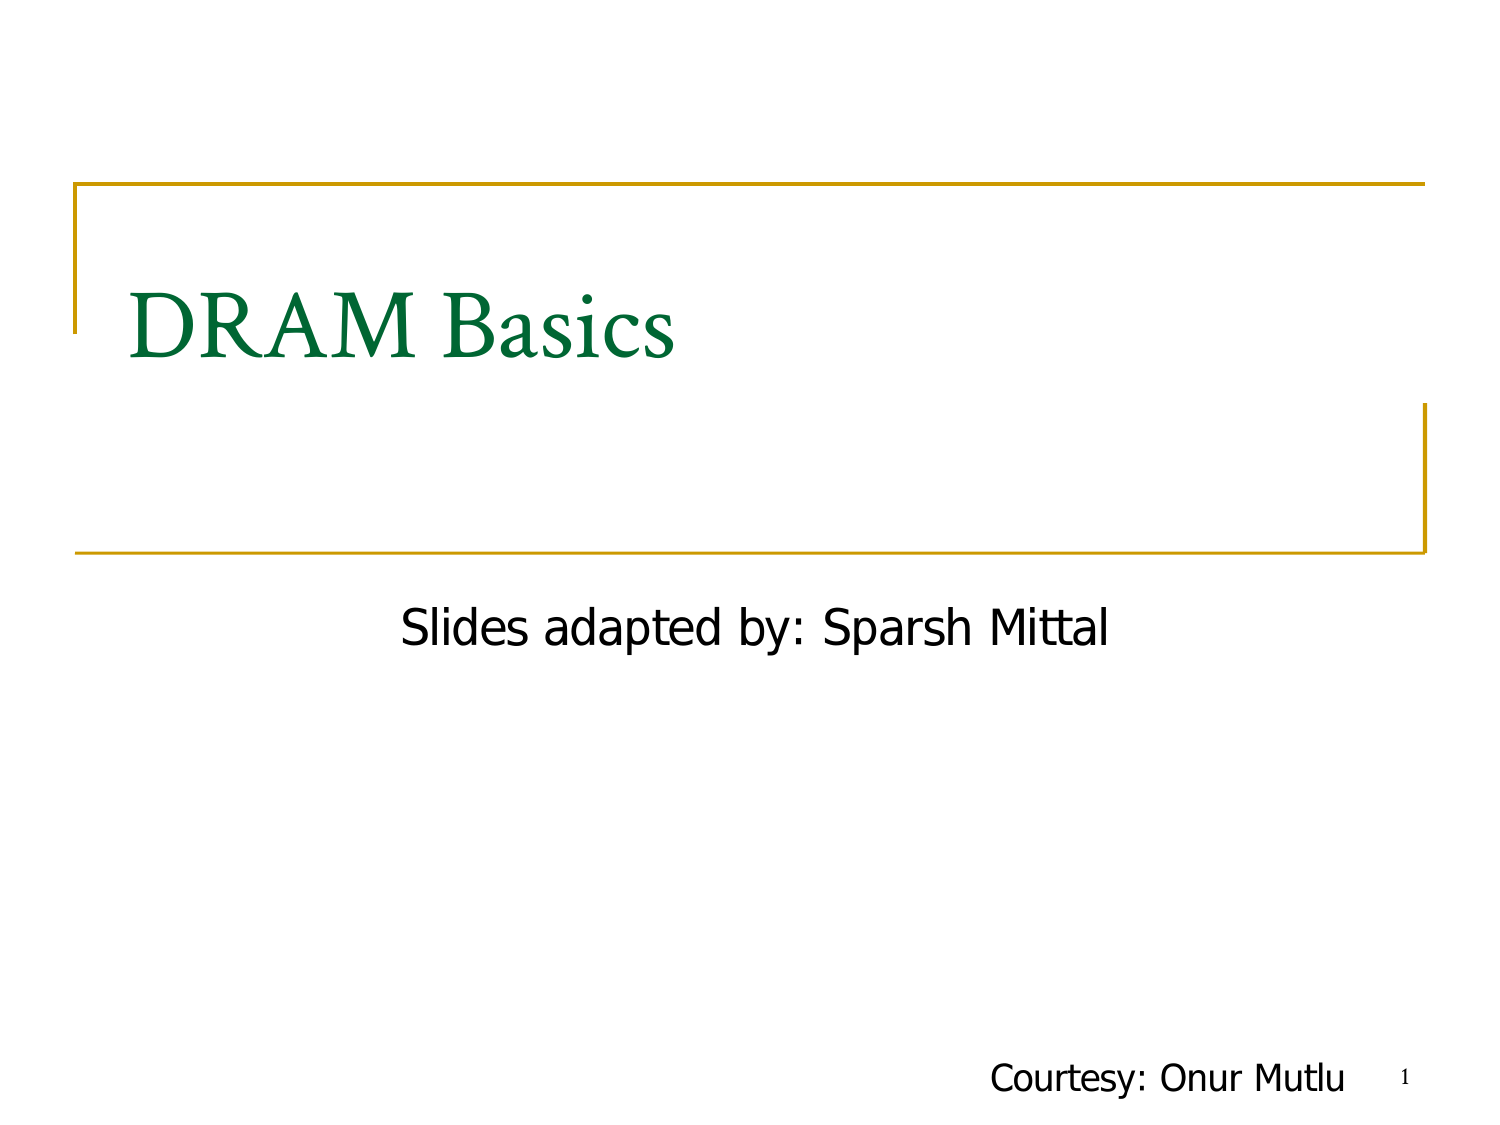

# DRAM Basics
Slides adapted by: Sparsh Mittal
1
Courtesy: Onur Mutlu